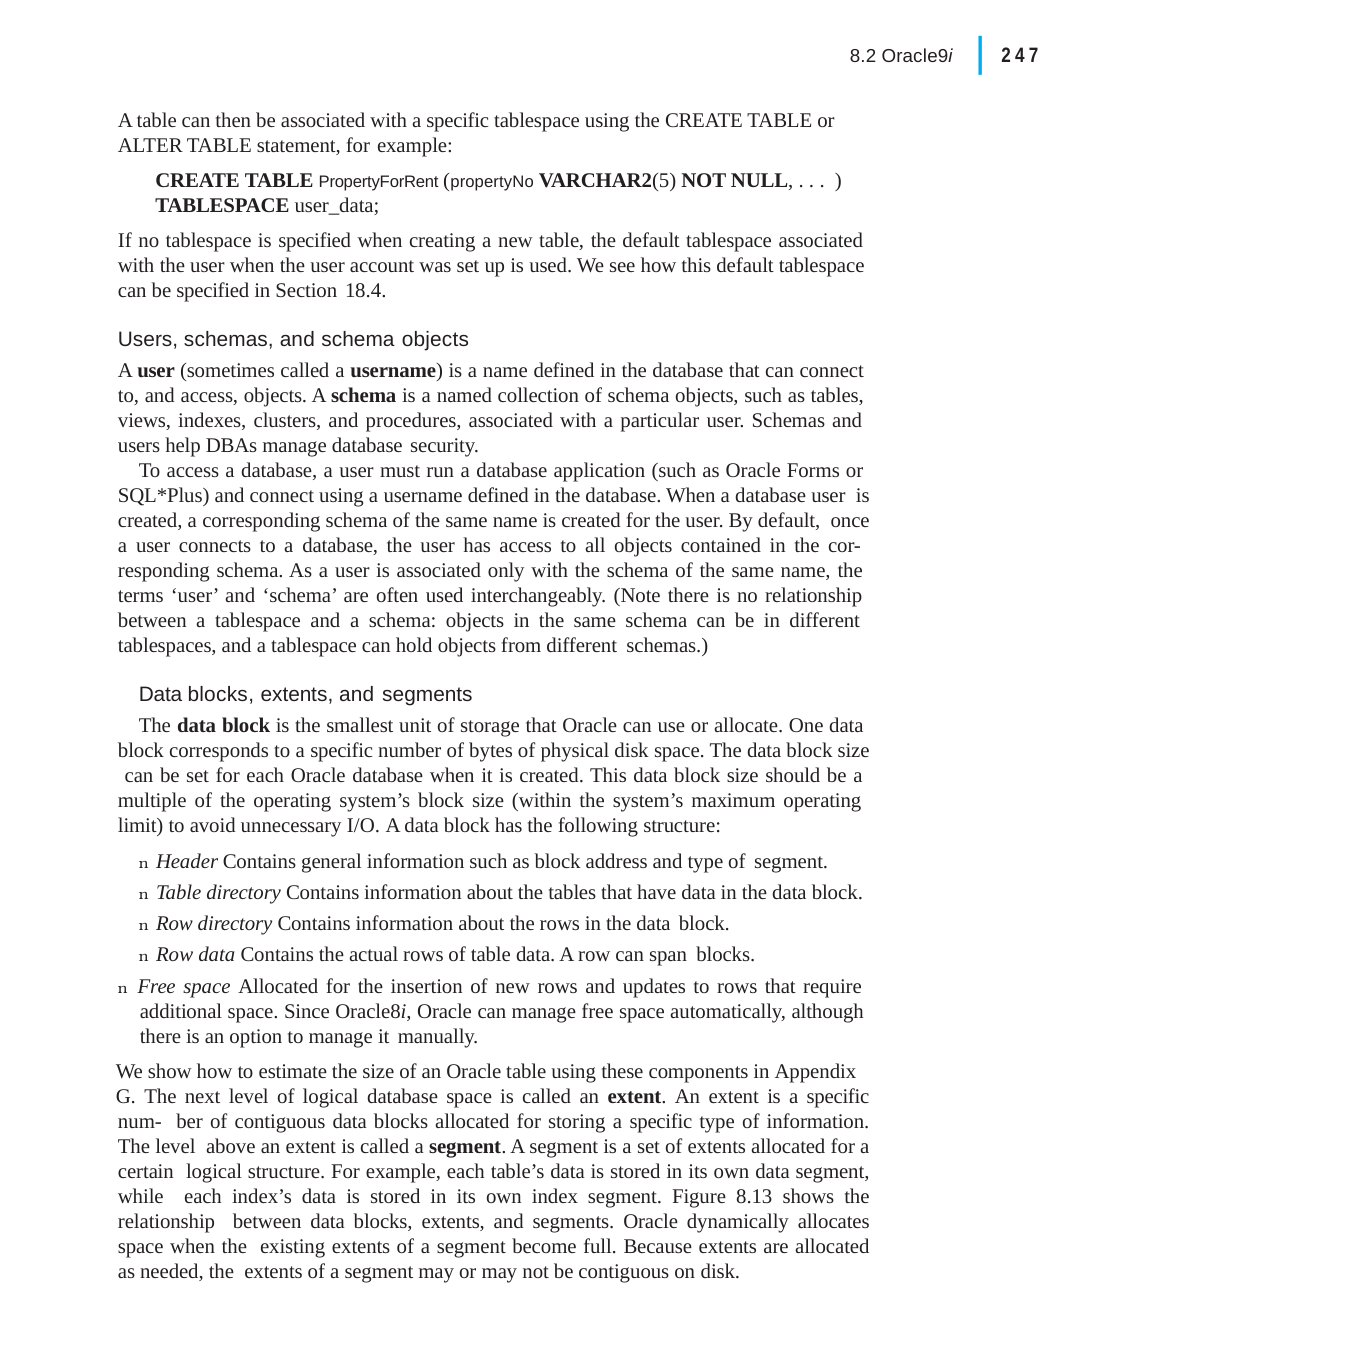

|
247
8.2 Oracle9i
A table can then be associated with a specific tablespace using the CREATE TABLE or  ALTER TABLE statement, for example:
CREATE TABLE PropertyForRent (propertyNo VARCHAR2(5) NOT NULL, . . . )
TABLESPACE user_data;
If no tablespace is specified when creating a new table, the default tablespace associated  with the user when the user account was set up is used. We see how this default tablespace  can be specified in Section 18.4.

Users, schemas, and schema objects
A user (sometimes called a username) is a name defined in the database that can connect  to, and access, objects. A schema is a named collection of schema objects, such as tables,  views, indexes, clusters, and procedures, associated with a particular user. Schemas and  users help DBAs manage database security.
To access a database, a user must run a database application (such as Oracle Forms or  SQL*Plus) and connect using a username defined in the database. When a database user  is created, a corresponding schema of the same name is created for the user. By default,  once a user connects to a database, the user has access to all objects contained in the cor-  responding schema. As a user is associated only with the schema of the same name, the  terms ‘user’ and ‘schema’ are often used interchangeably. (Note there is no relationship  between a tablespace and a schema: objects in the same schema can be in different  tablespaces, and a tablespace can hold objects from different schemas.)

Data blocks, extents, and segments
The data block is the smallest unit of storage that Oracle can use or allocate. One data  block corresponds to a specific number of bytes of physical disk space. The data block size  can be set for each Oracle database when it is created. This data block size should be a  multiple of the operating system’s block size (within the system’s maximum operating  limit) to avoid unnecessary I/O. A data block has the following structure:
n Header Contains general information such as block address and type of segment.
n Table directory Contains information about the tables that have data in the data block.
n Row directory Contains information about the rows in the data block.
n Row data Contains the actual rows of table data. A row can span blocks.
n Free space Allocated for the insertion of new rows and updates to rows that require  additional space. Since Oracle8i, Oracle can manage free space automatically, although  there is an option to manage it manually.
We show how to estimate the size of an Oracle table using these components in Appendix
G. The next level of logical database space is called an extent. An extent is a specific num-  ber of contiguous data blocks allocated for storing a specific type of information. The level  above an extent is called a segment. A segment is a set of extents allocated for a certain  logical structure. For example, each table’s data is stored in its own data segment, while  each index’s data is stored in its own index segment. Figure 8.13 shows the relationship  between data blocks, extents, and segments. Oracle dynamically allocates space when the  existing extents of a segment become full. Because extents are allocated as needed, the  extents of a segment may or may not be contiguous on disk.